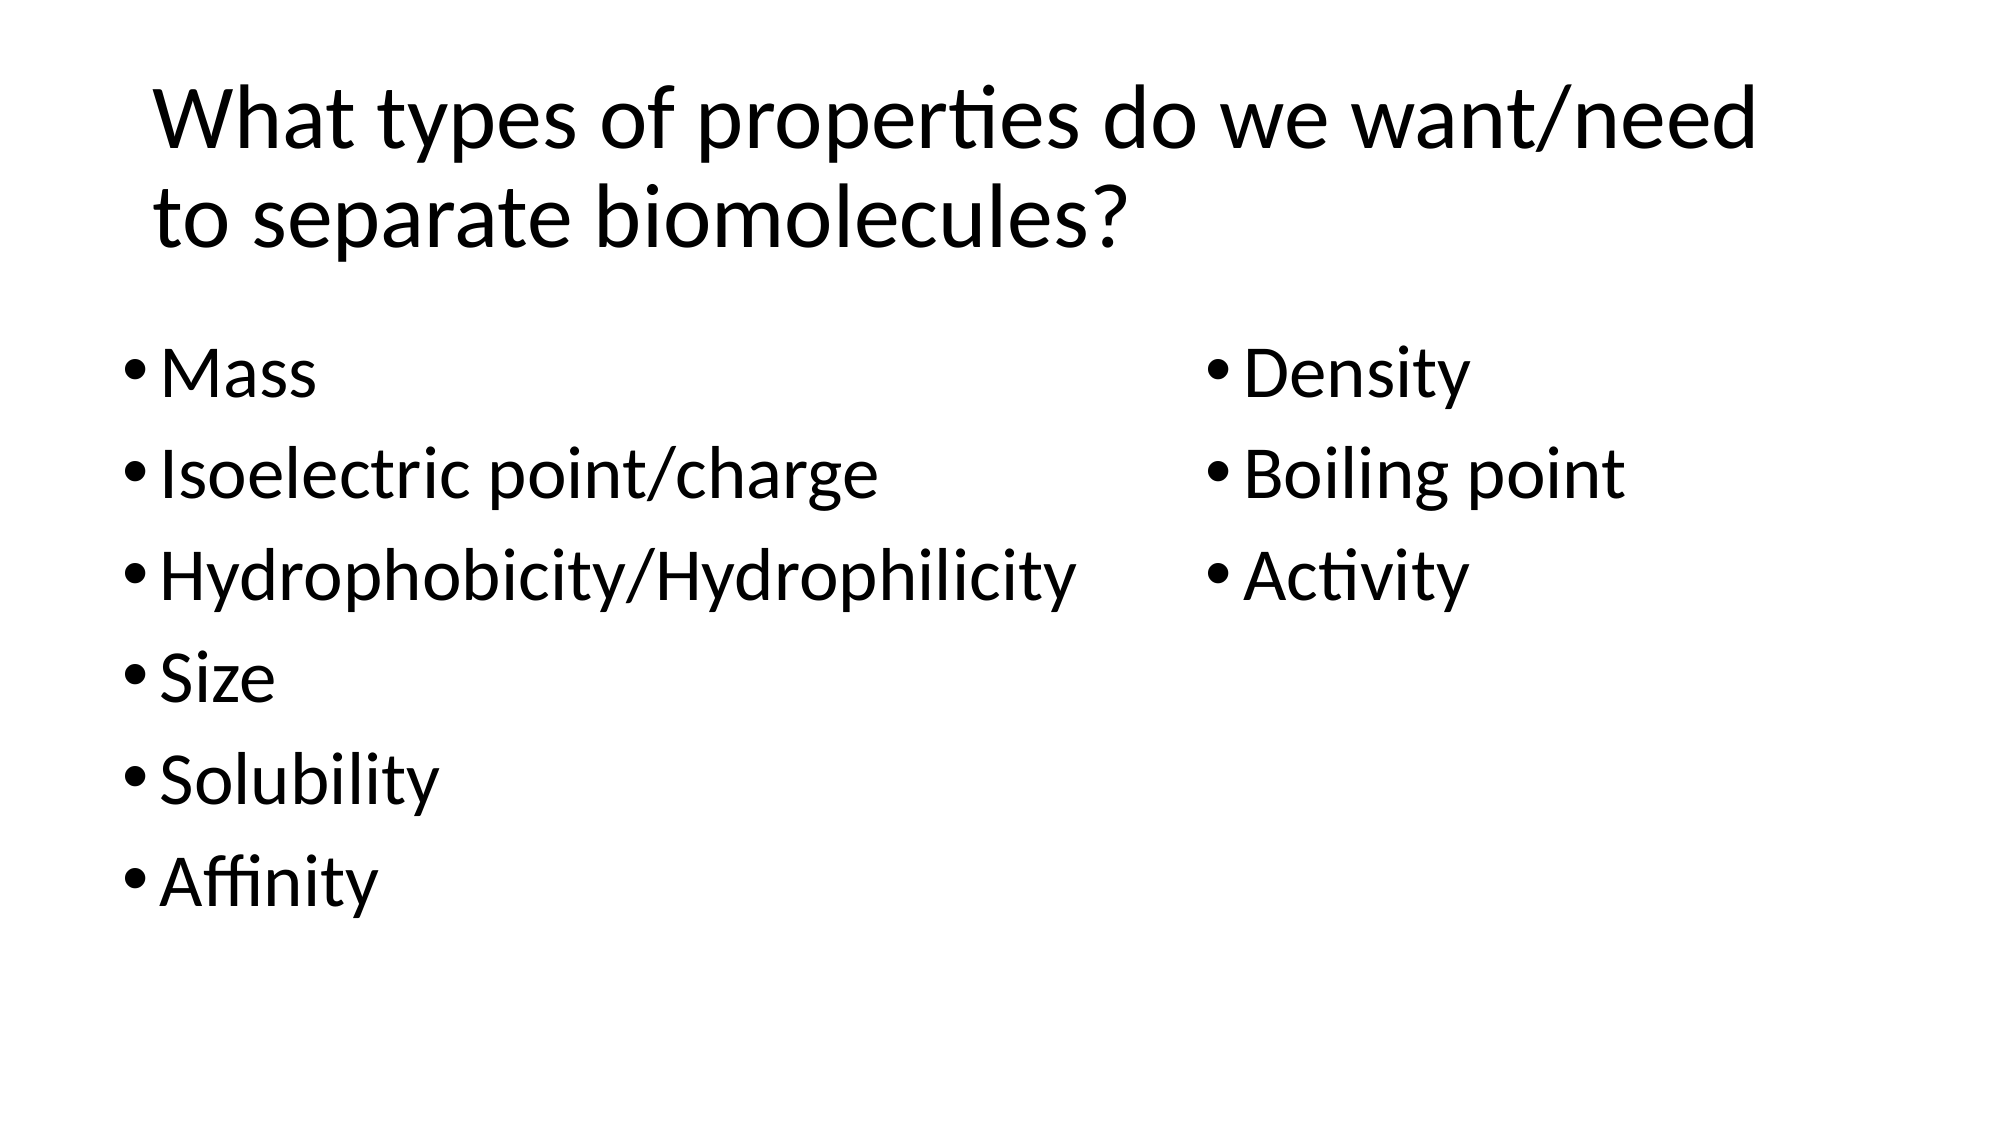

# What types of properties do we want/need to separate biomolecules?
Mass
Isoelectric point/charge
Hydrophobicity/Hydrophilicity
Size
Solubility
Affinity
Density
Boiling point
Activity